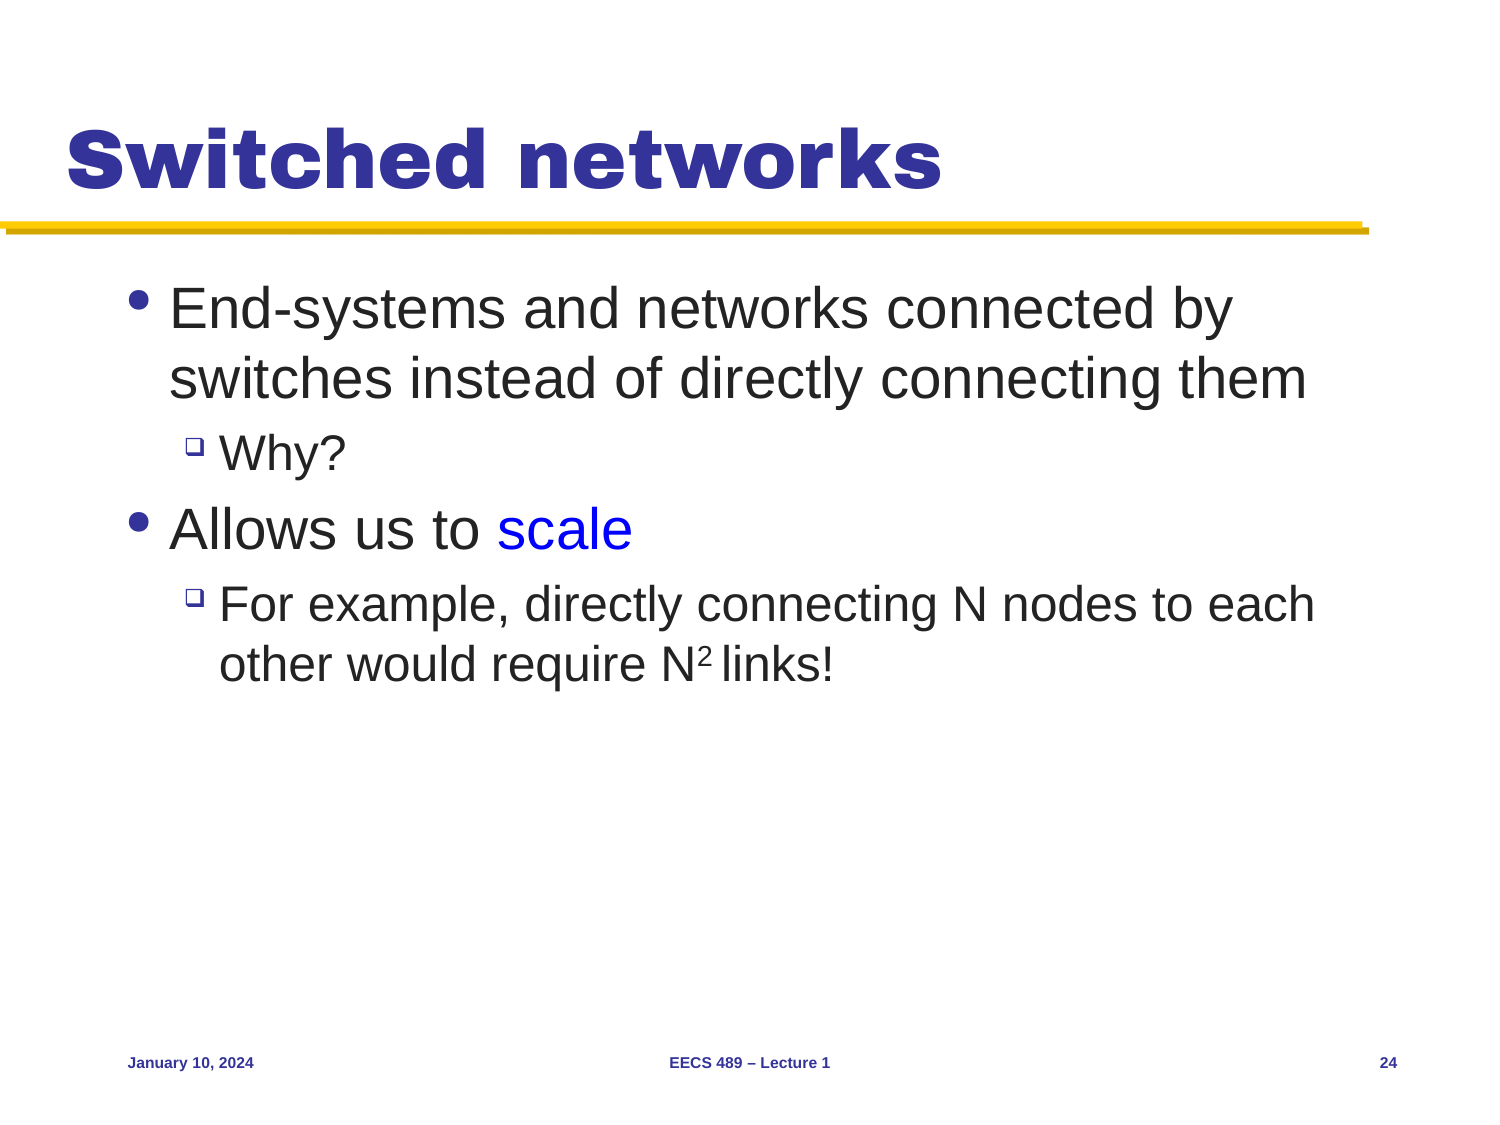

# Switched networks
End-systems and networks connected by switches instead of directly connecting them
Why?
Allows us to scale
For example, directly connecting N nodes to each other would require N2 links!
January 10, 2024
EECS 489 – Lecture 1
24